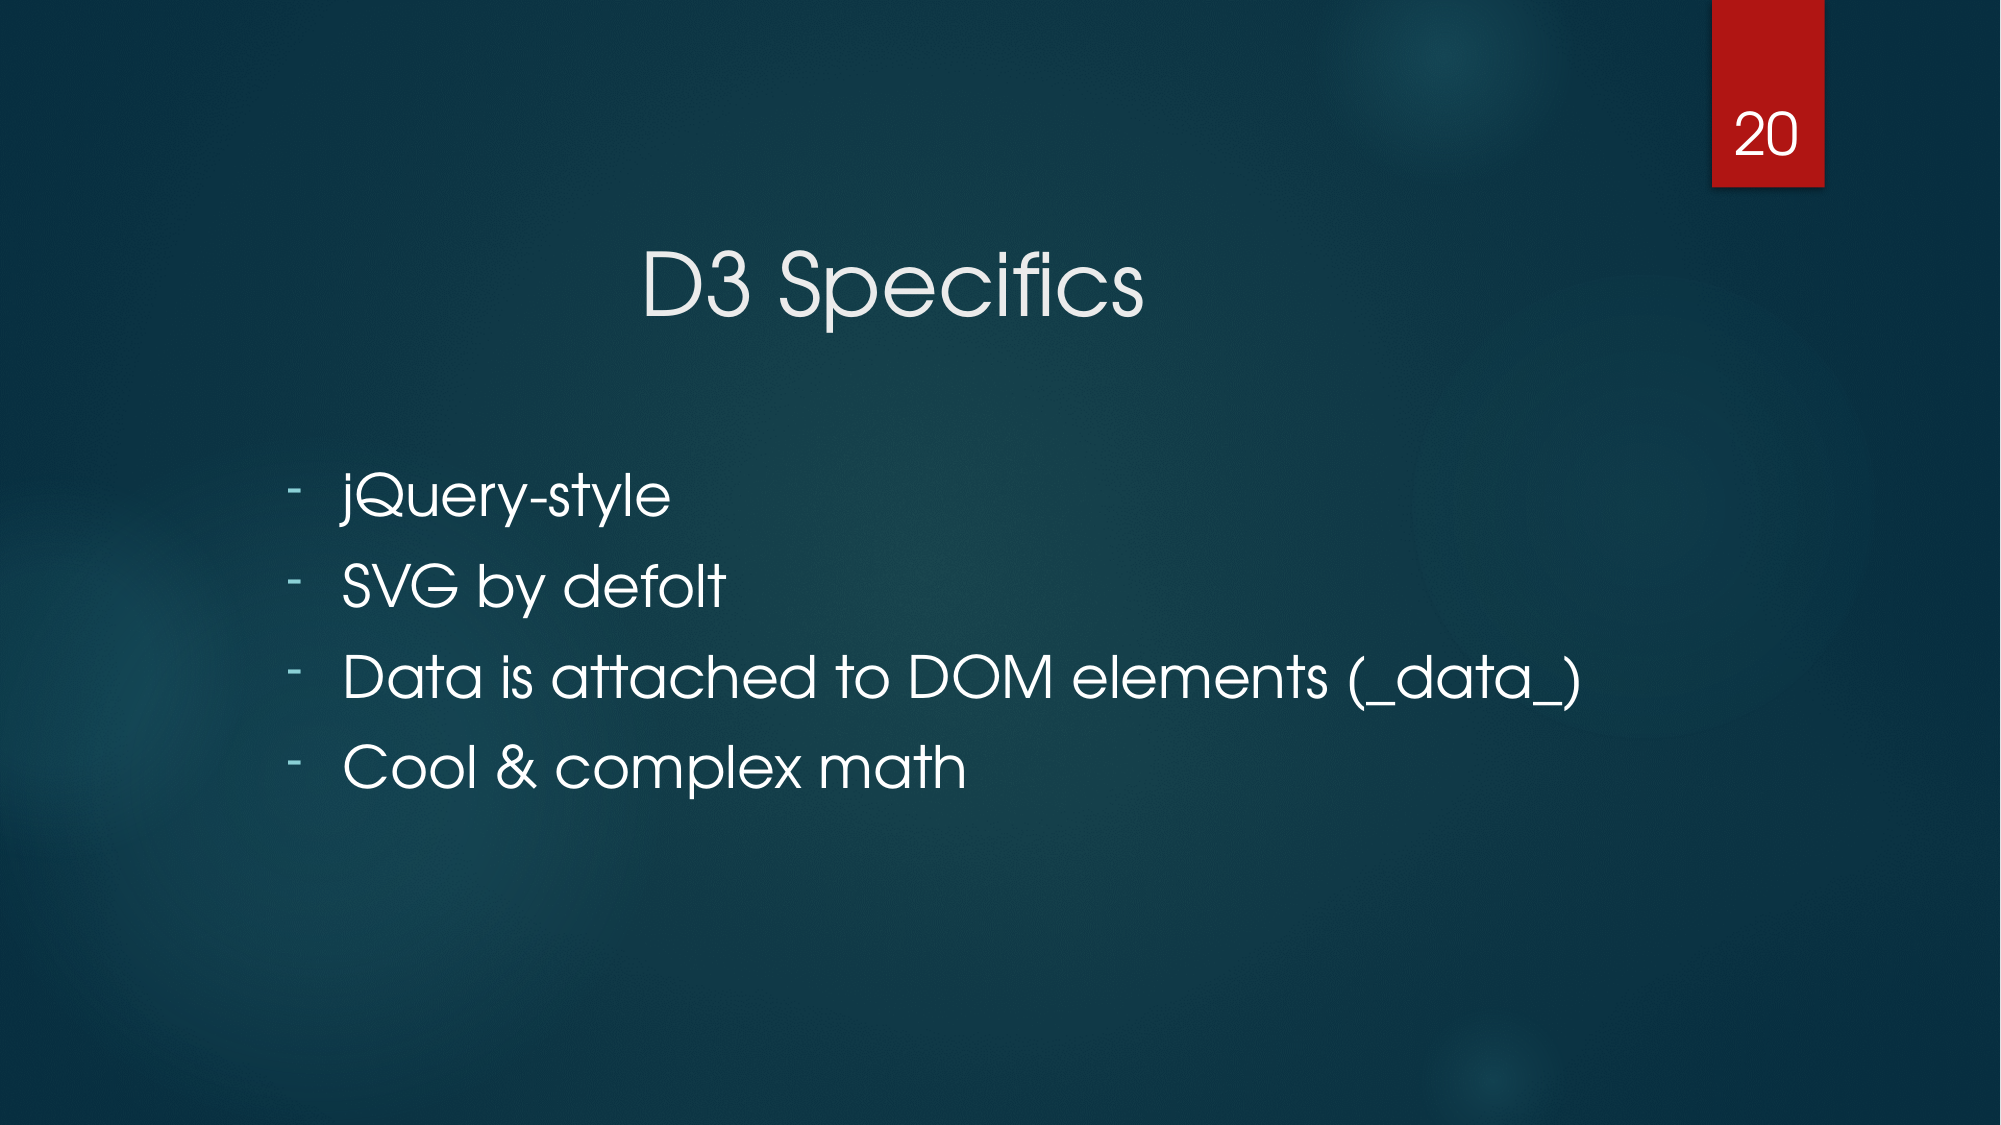

20
# D3 Specifics
jQuery-style
SVG by defolt
Data is attached to DOM elements (_data_)
Cool & complex math